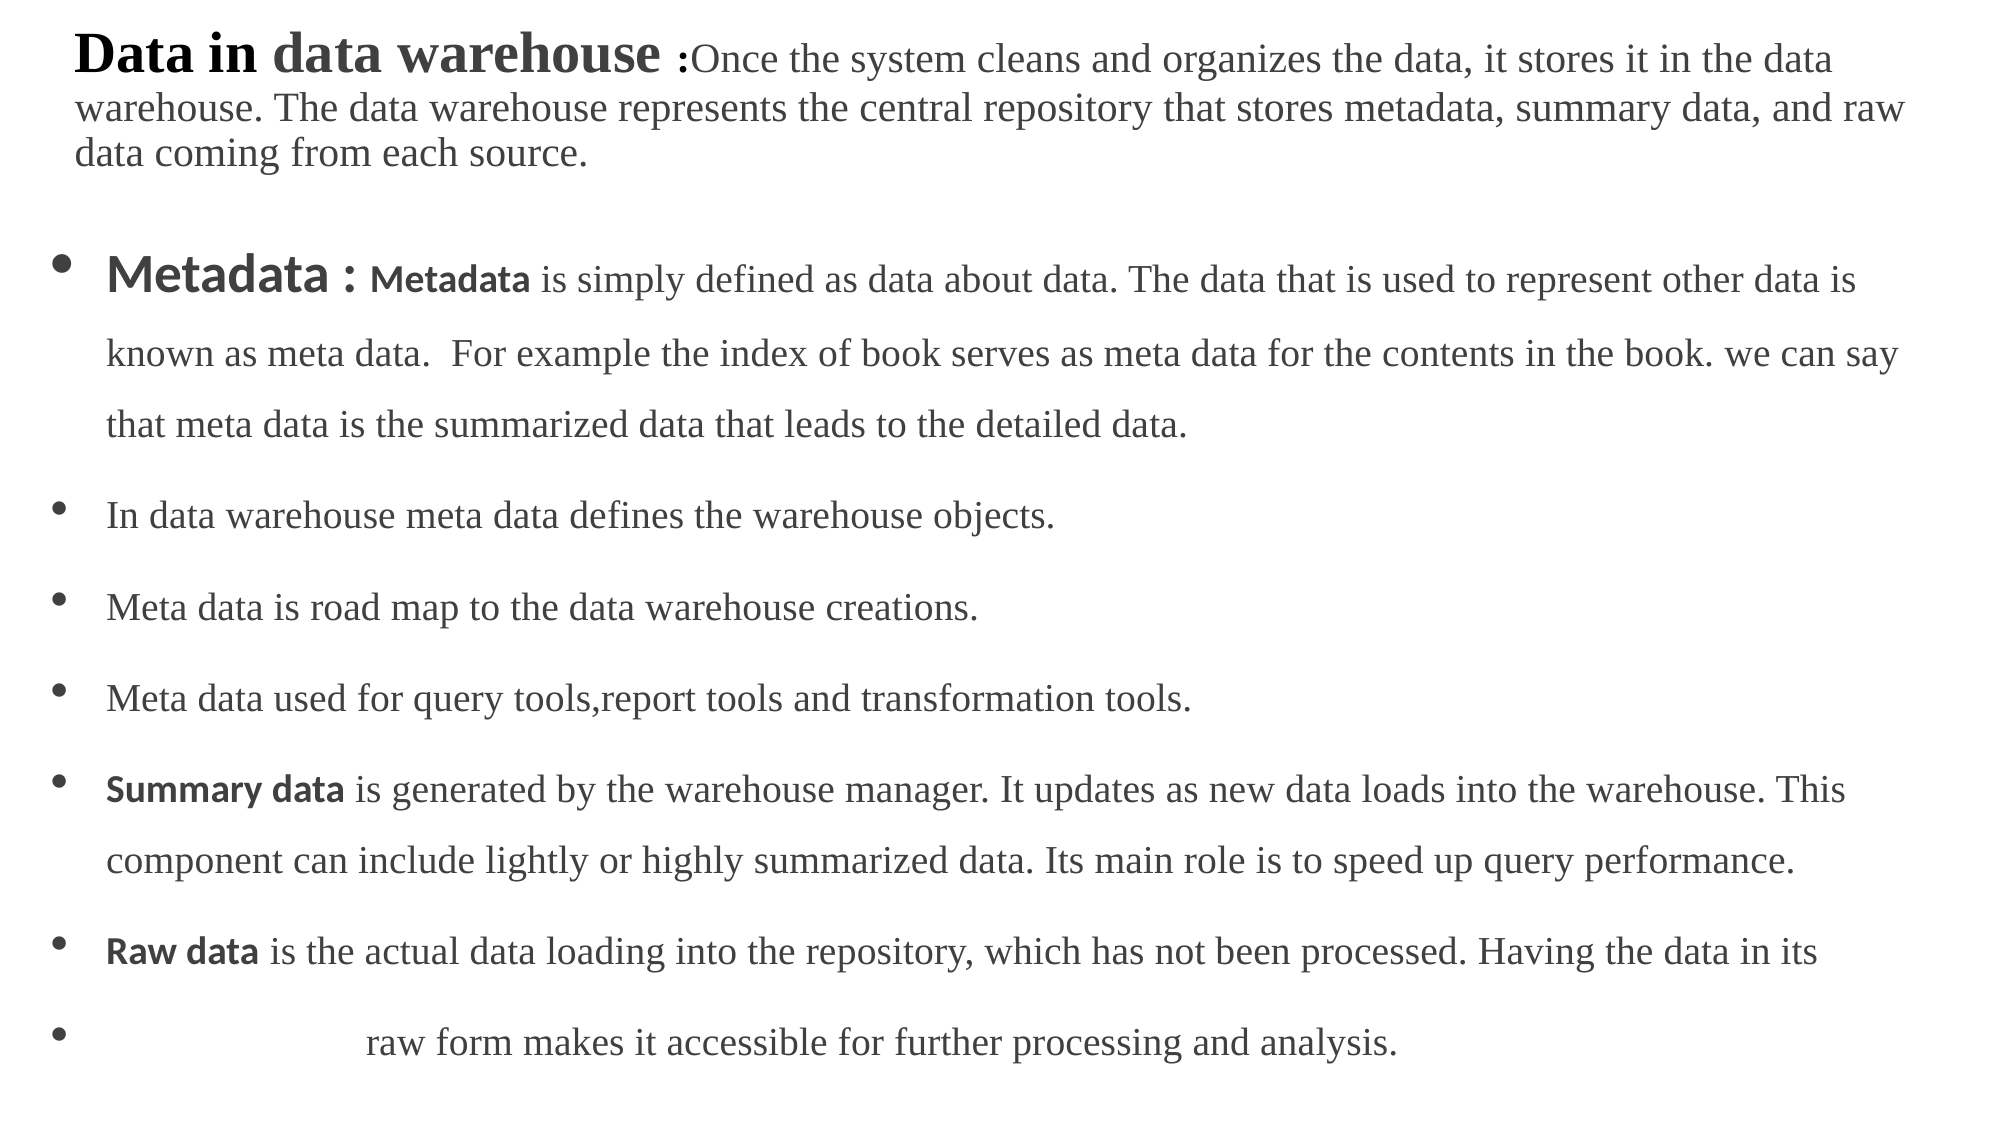

# Data in data warehouse :Once the system cleans and organizes the data, it stores it in the data warehouse. The data warehouse represents the central repository that stores metadata, summary data, and raw data coming from each source.
Metadata : Metadata is simply defined as data about data. The data that is used to represent other data is known as meta data.  For example the index of book serves as meta data for the contents in the book. we can say that meta data is the summarized data that leads to the detailed data.
In data warehouse meta data defines the warehouse objects.
Meta data is road map to the data warehouse creations.
Meta data used for query tools,report tools and transformation tools.
Summary data is generated by the warehouse manager. It updates as new data loads into the warehouse. This component can include lightly or highly summarized data. Its main role is to speed up query performance.
Raw data is the actual data loading into the repository, which has not been processed. Having the data in its
                          raw form makes it accessible for further processing and analysis.